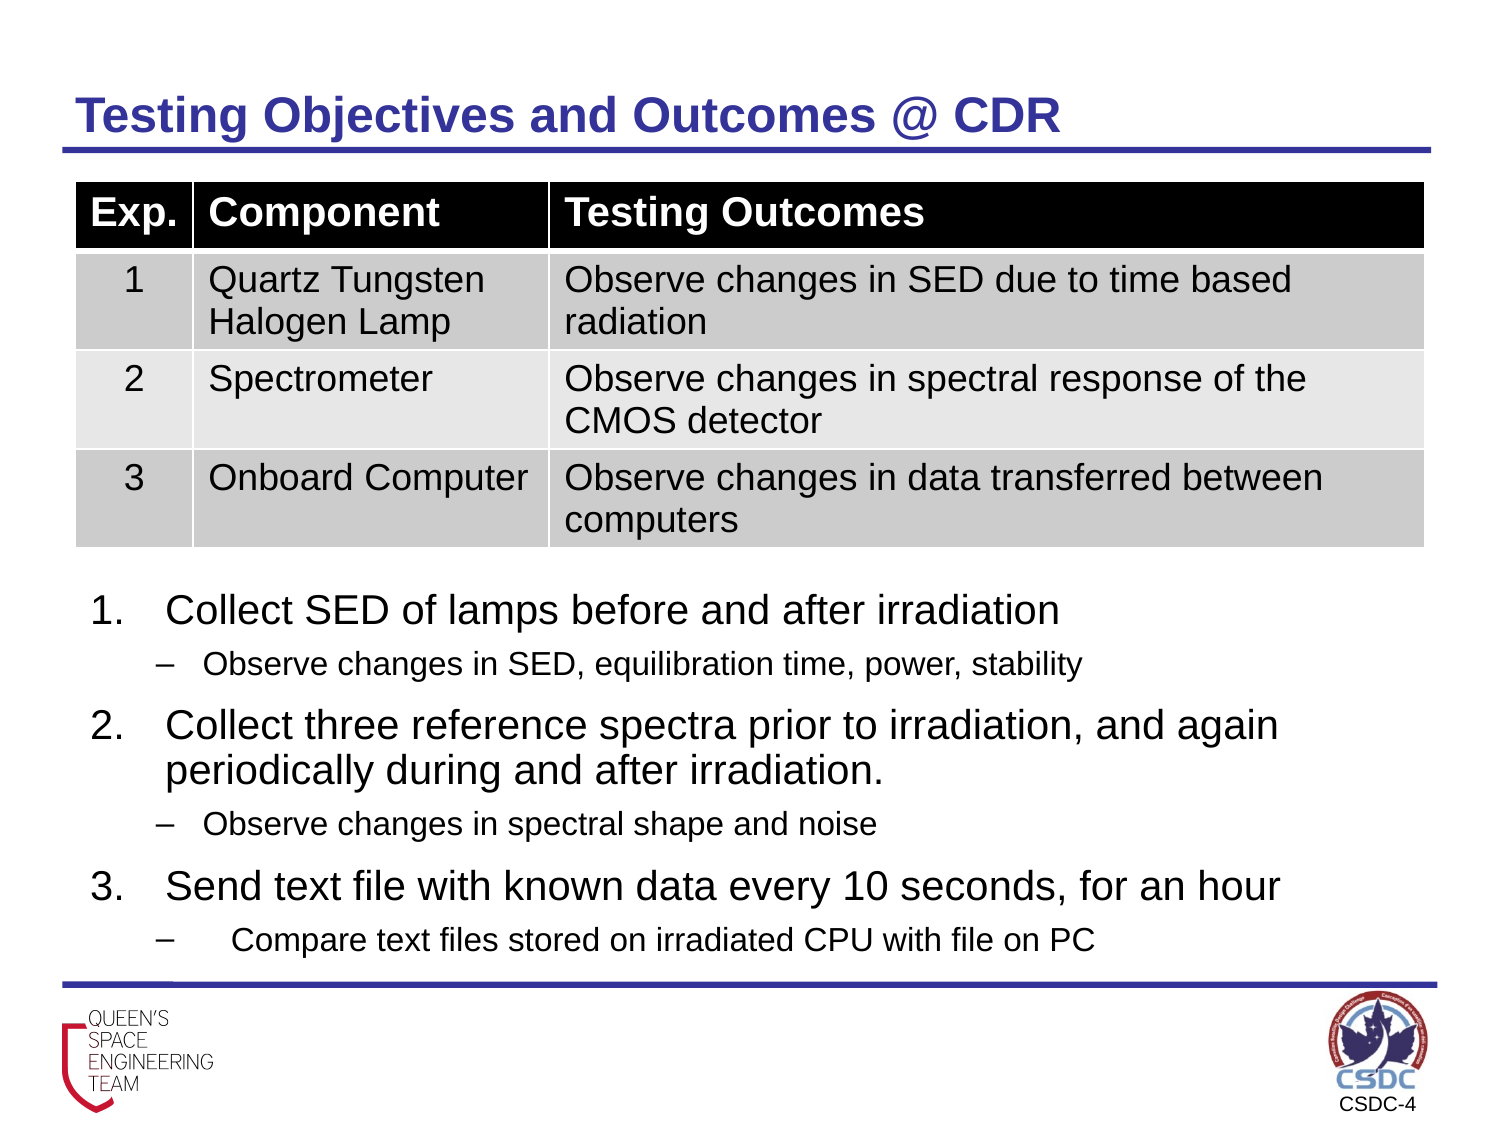

# Testing Objectives and Outcomes @ CDR
| Exp. | Component | Testing Outcomes |
| --- | --- | --- |
| 1 | Quartz Tungsten Halogen Lamp | Observe changes in SED due to time based radiation |
| 2 | Spectrometer | Observe changes in spectral response of the CMOS detector |
| 3 | Onboard Computer | Observe changes in data transferred between computers |
Collect SED of lamps before and after irradiation
Observe changes in SED, equilibration time, power, stability
Collect three reference spectra prior to irradiation, and again periodically during and after irradiation.
Observe changes in spectral shape and noise
Send text file with known data every 10 seconds, for an hour
Compare text files stored on irradiated CPU with file on PC